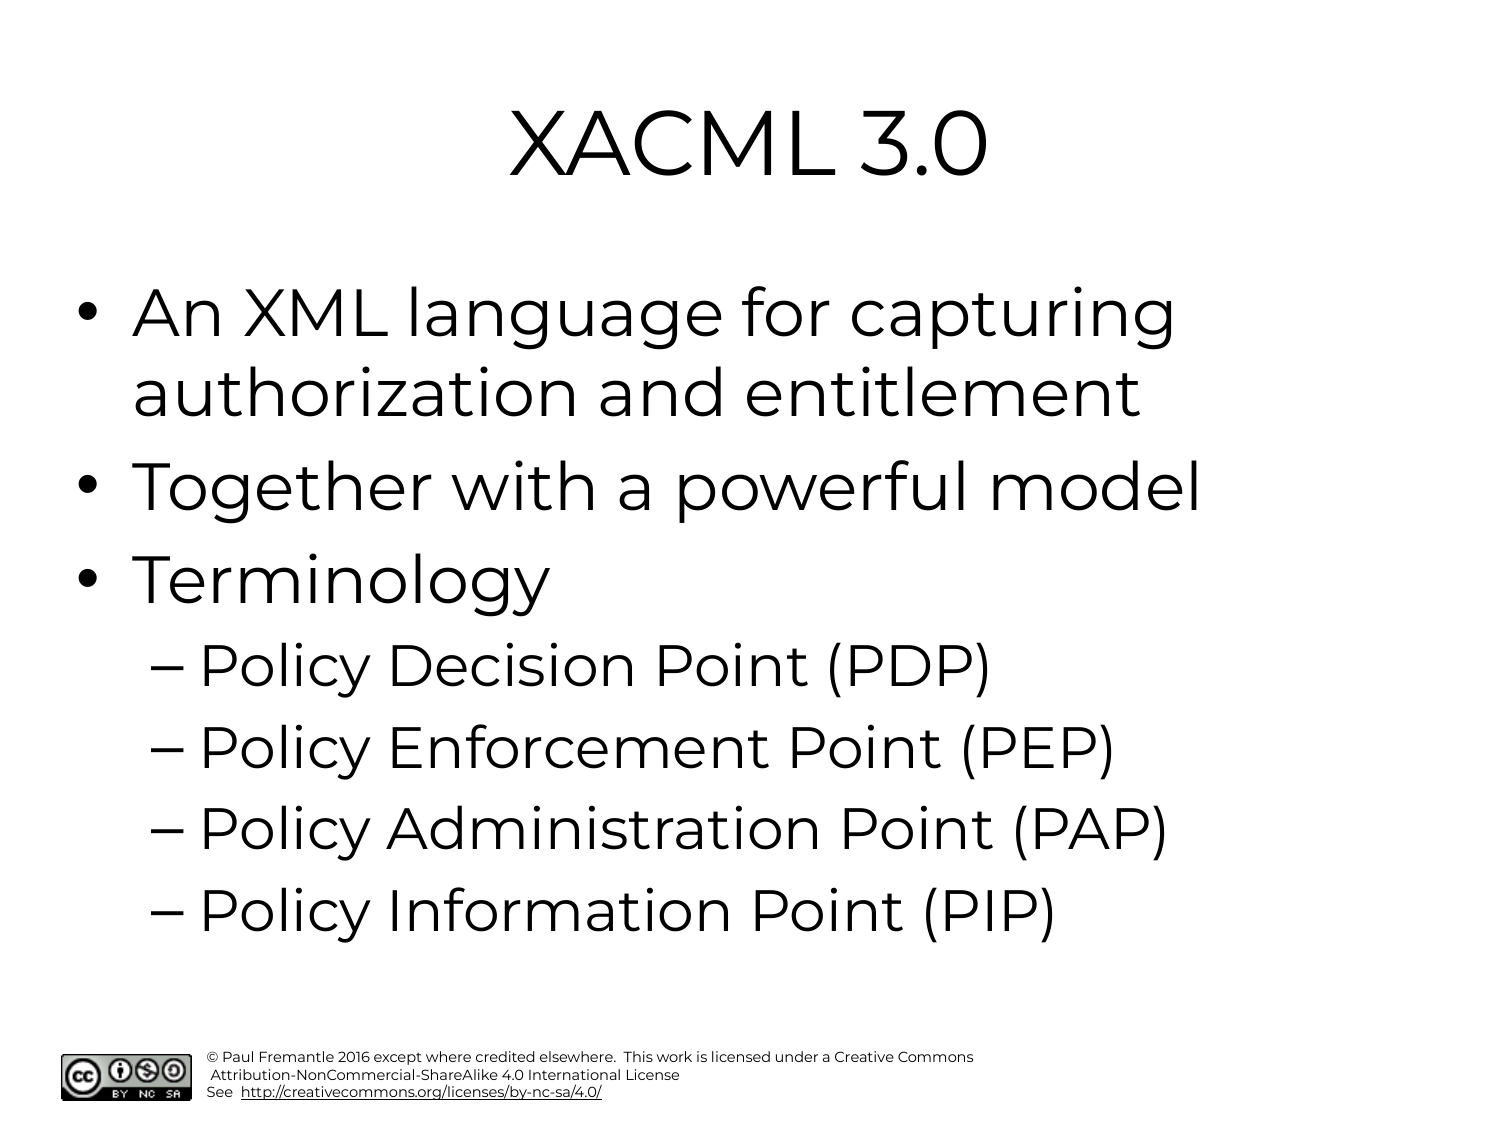

# XACML 3.0
An XML language for capturing authorization and entitlement
Together with a powerful model
Terminology
Policy Decision Point (PDP)
Policy Enforcement Point (PEP)
Policy Administration Point (PAP)
Policy Information Point (PIP)